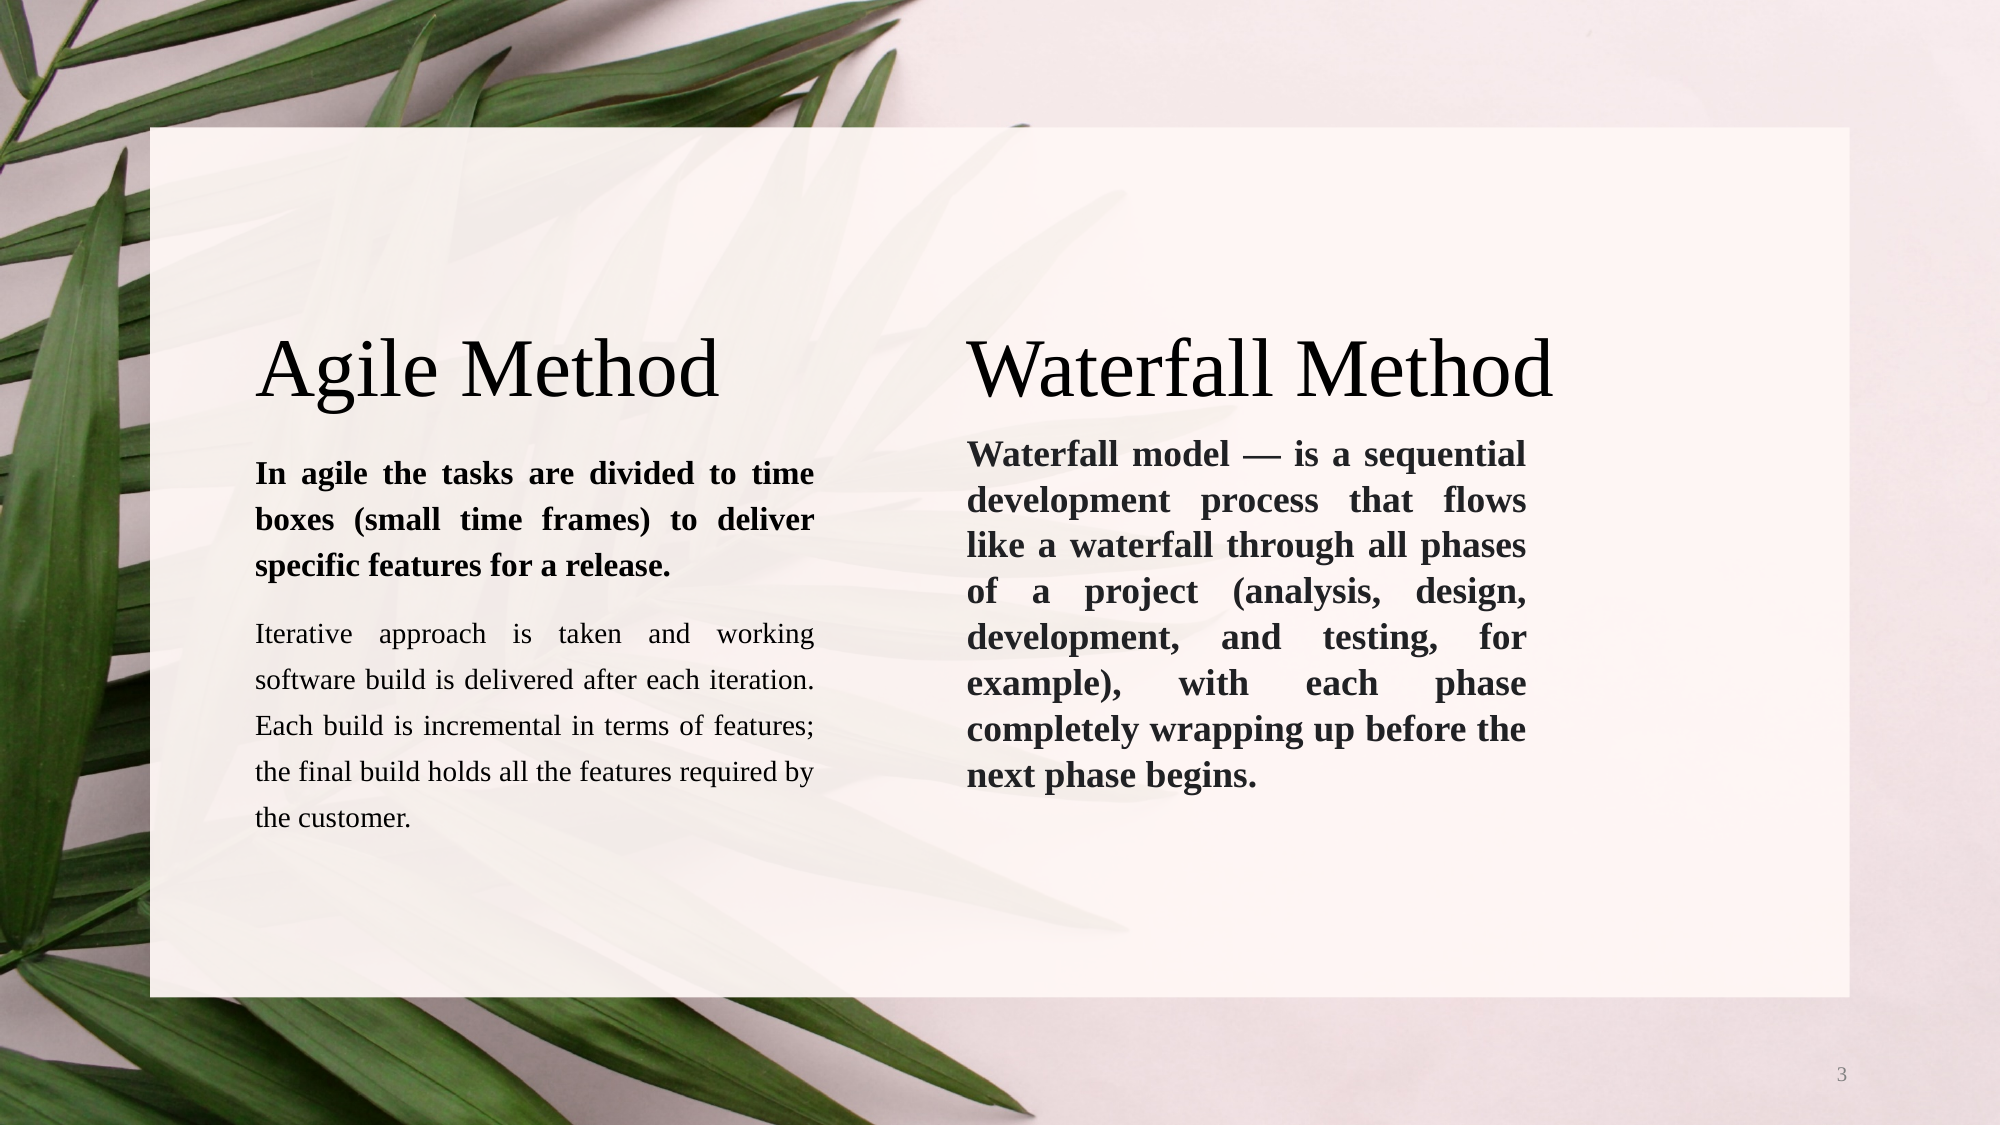

# Agile Method
Waterfall Method
Waterfall model — is a sequential development process that flows like a waterfall through all phases of a project (analysis, design, development, and testing, for example), with each phase completely wrapping up before the next phase begins.
In agile the tasks are divided to time boxes (small time frames) to deliver specific features for a release.
Iterative approach is taken and working software build is delivered after each iteration. Each build is incremental in terms of features; the final build holds all the features required by the customer.
3